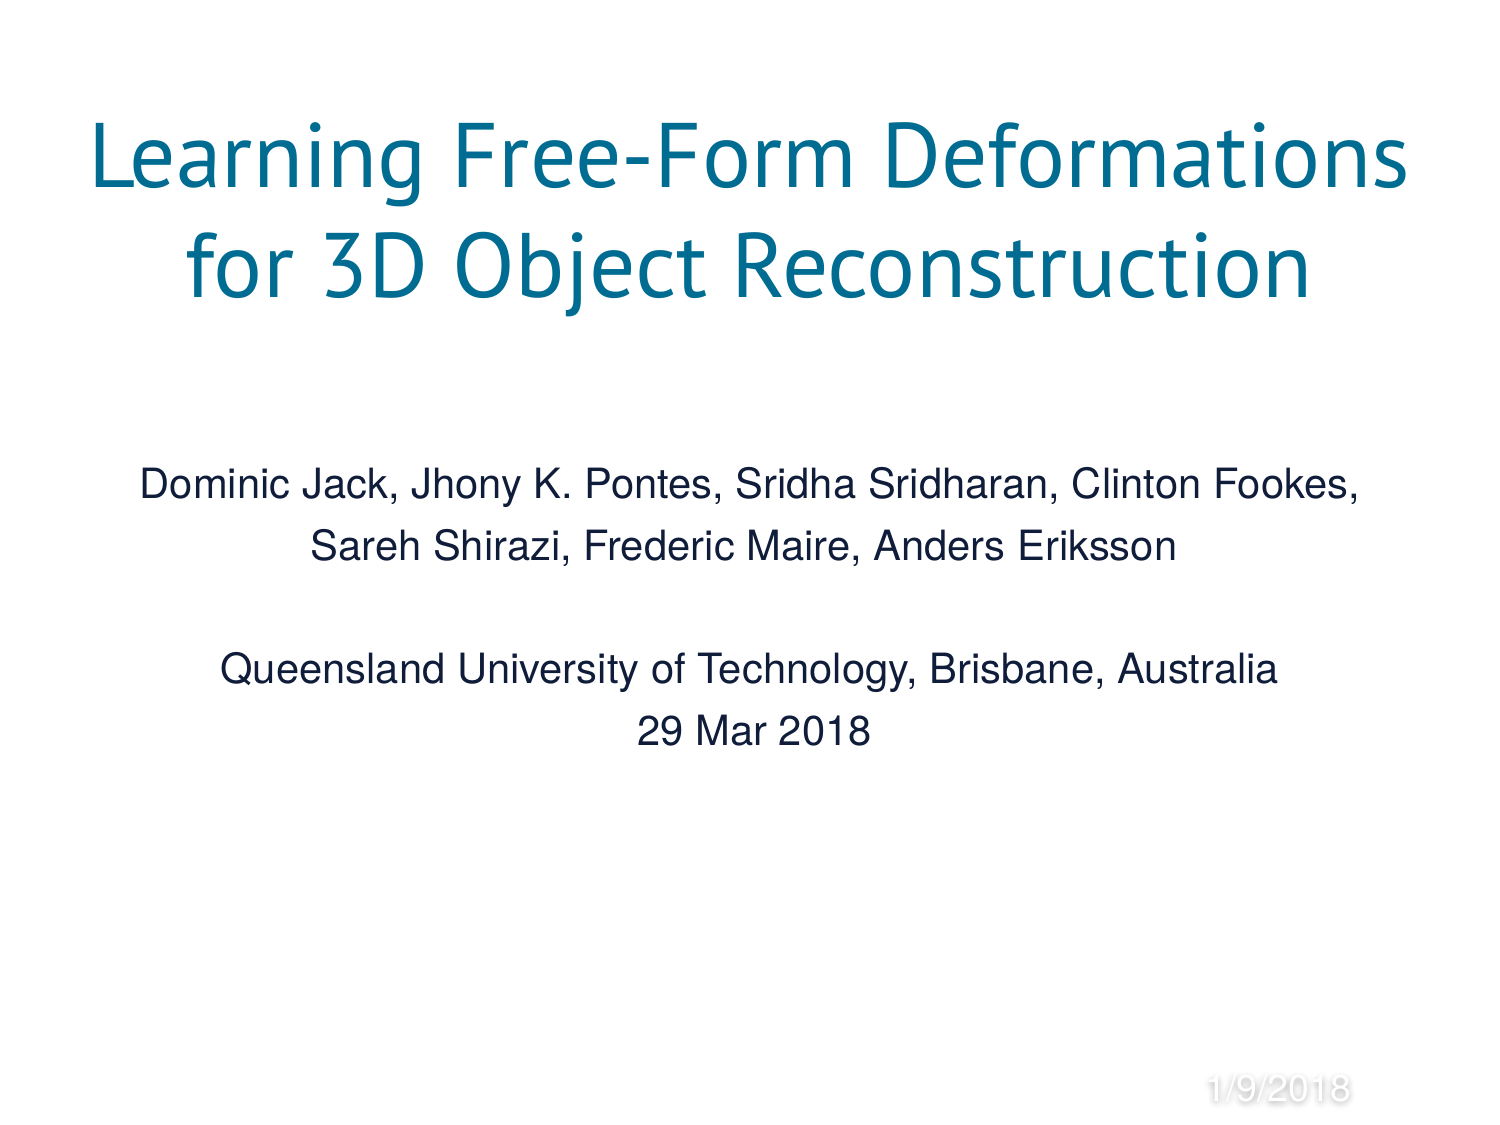

# Learning Free-Form Deformations for 3D Object Reconstruction
Dominic Jack, Jhony K. Pontes, Sridha Sridharan, Clinton Fookes,
Sareh Shirazi, Frederic Maire, Anders Eriksson

Queensland University of Technology, Brisbane, Australia
29 Mar 2018

42